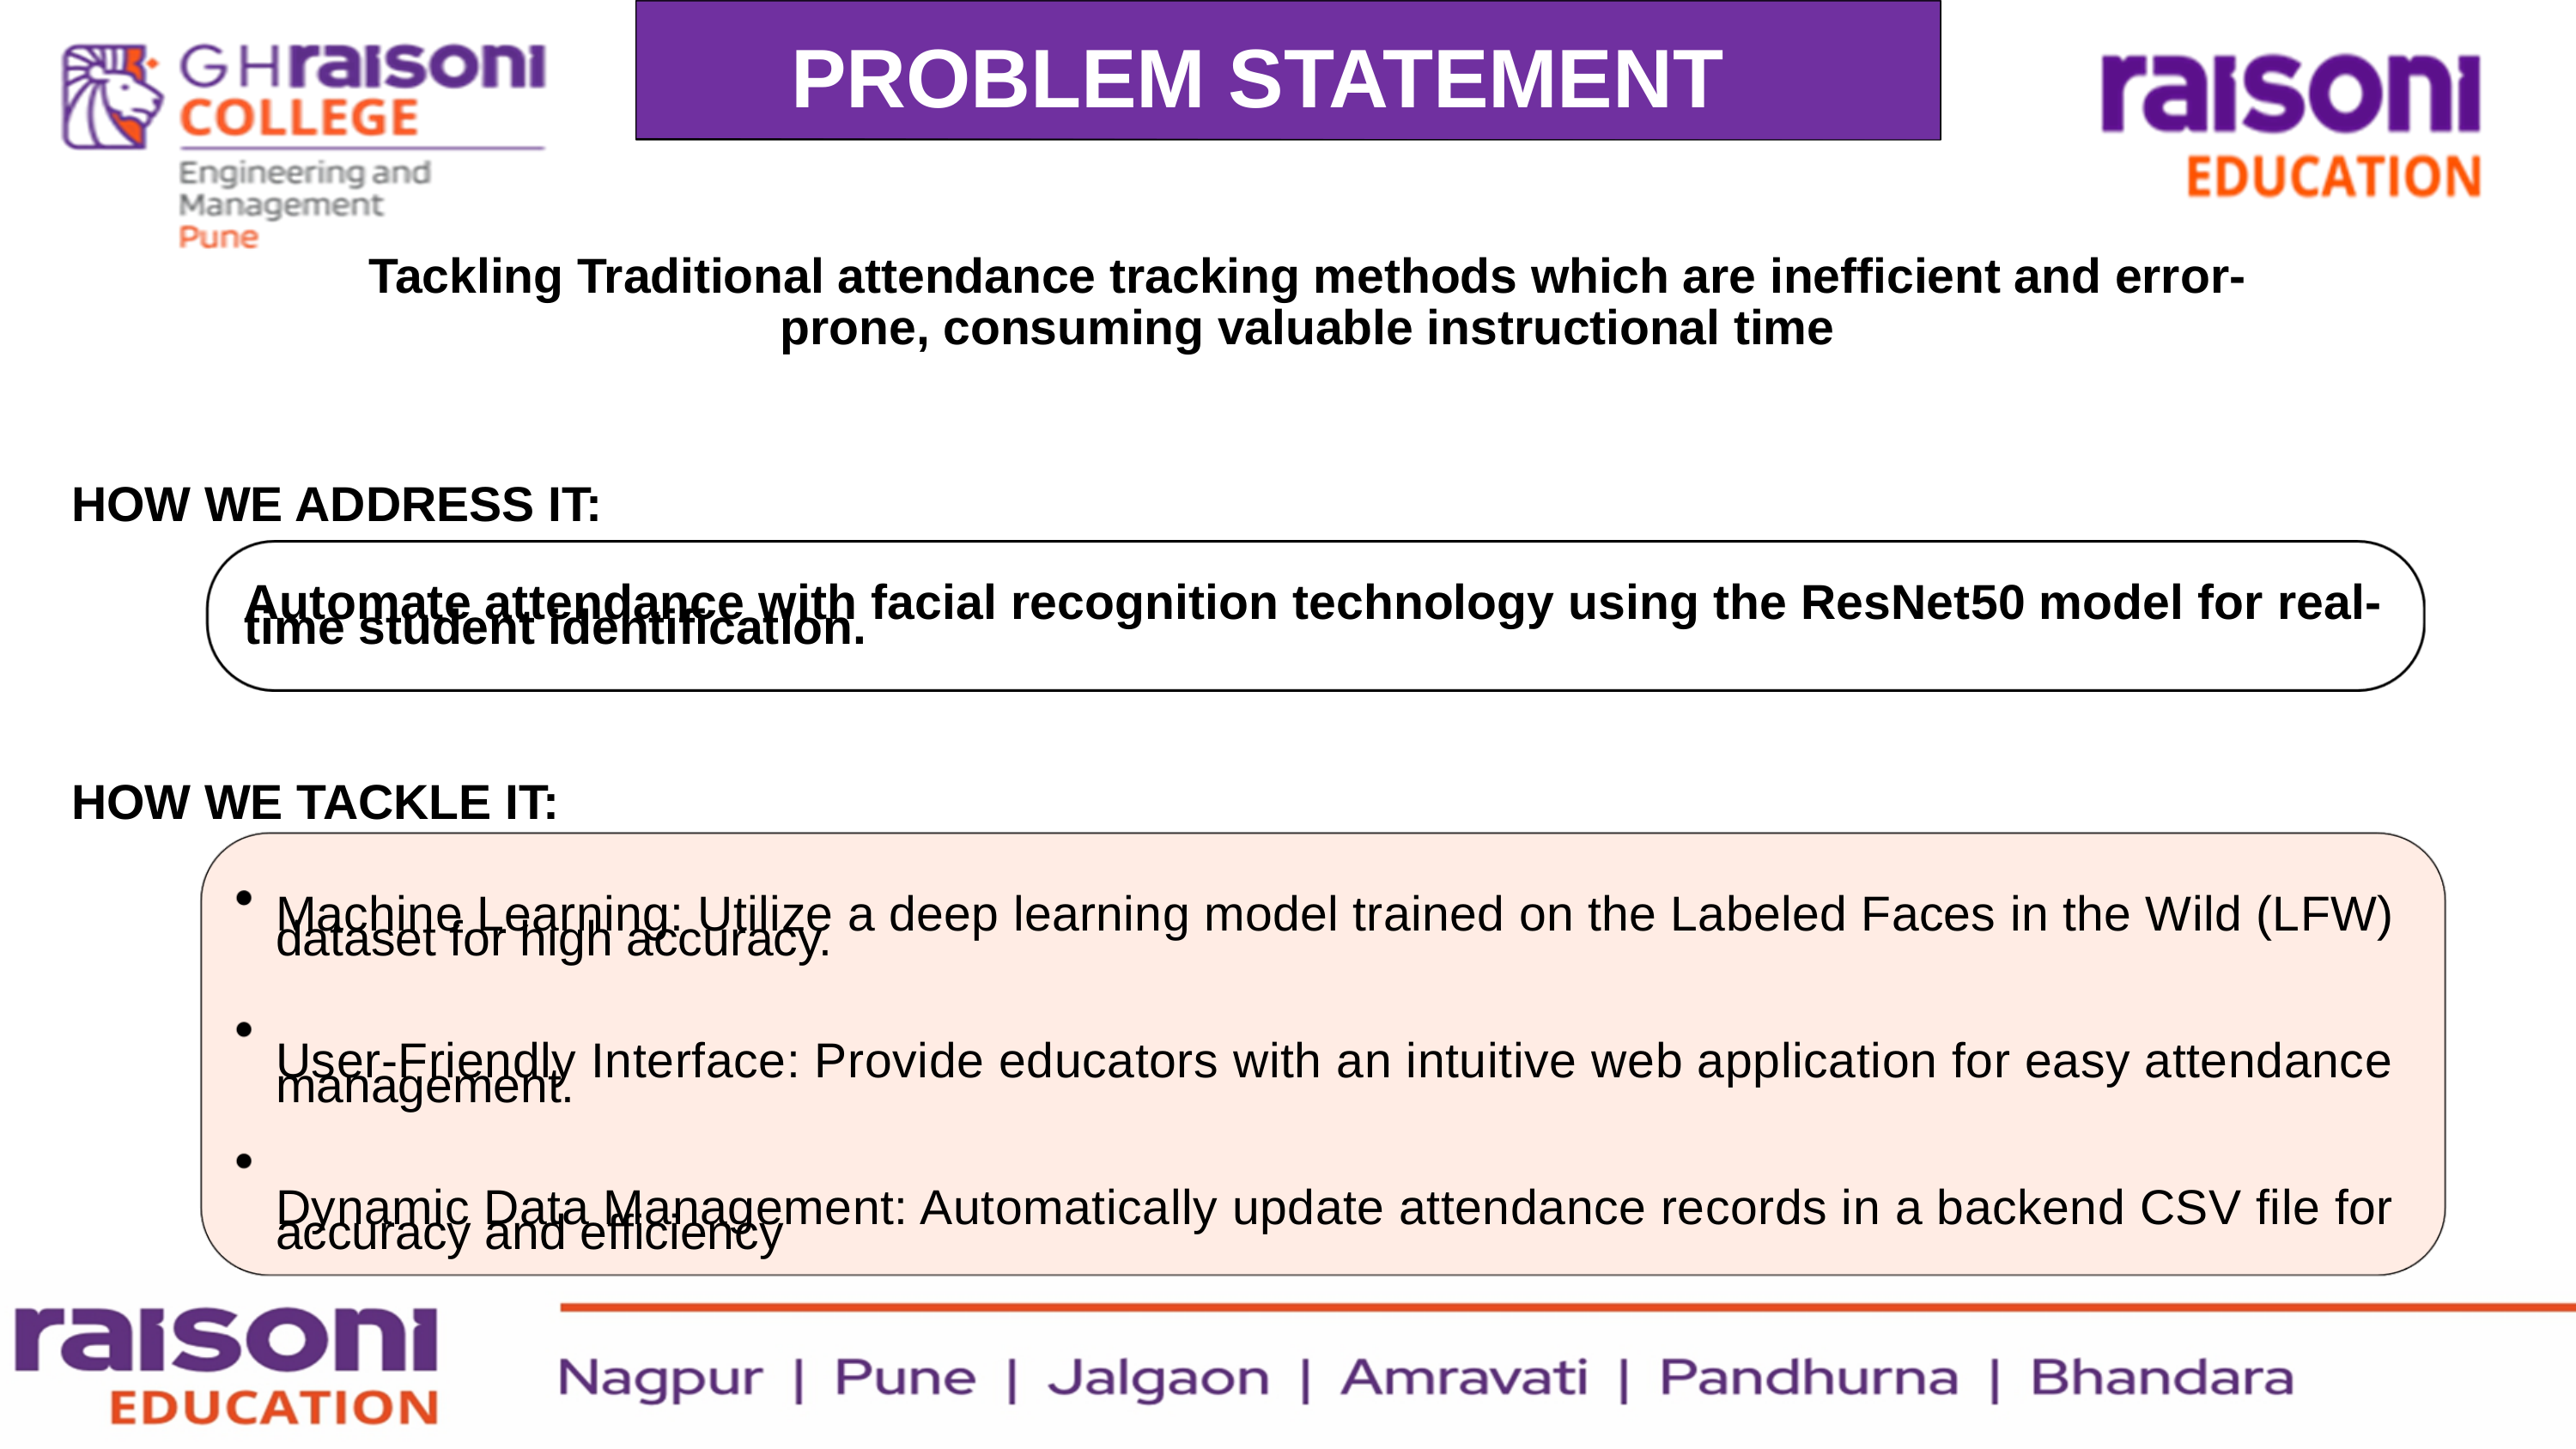

PROBLEM STATEMENT
Tackling Traditional attendance tracking methods which are inefficient and error-prone, consuming valuable instructional time

HOW WE ADDRESS IT:
Automate attendance with facial recognition technology using the ResNet50 model for real-
time student identification.

HOW WE TACKLE IT:

Machine Learning: Utilize a deep learning model trained on the Labeled Faces in the Wild (LFW)
dataset for high accuracy.
User-Friendly Interface: Provide educators with an intuitive web application for easy attendance
management.
Dynamic Data Management: Automatically update attendance records in a backend CSV file for
accuracy and efficiency